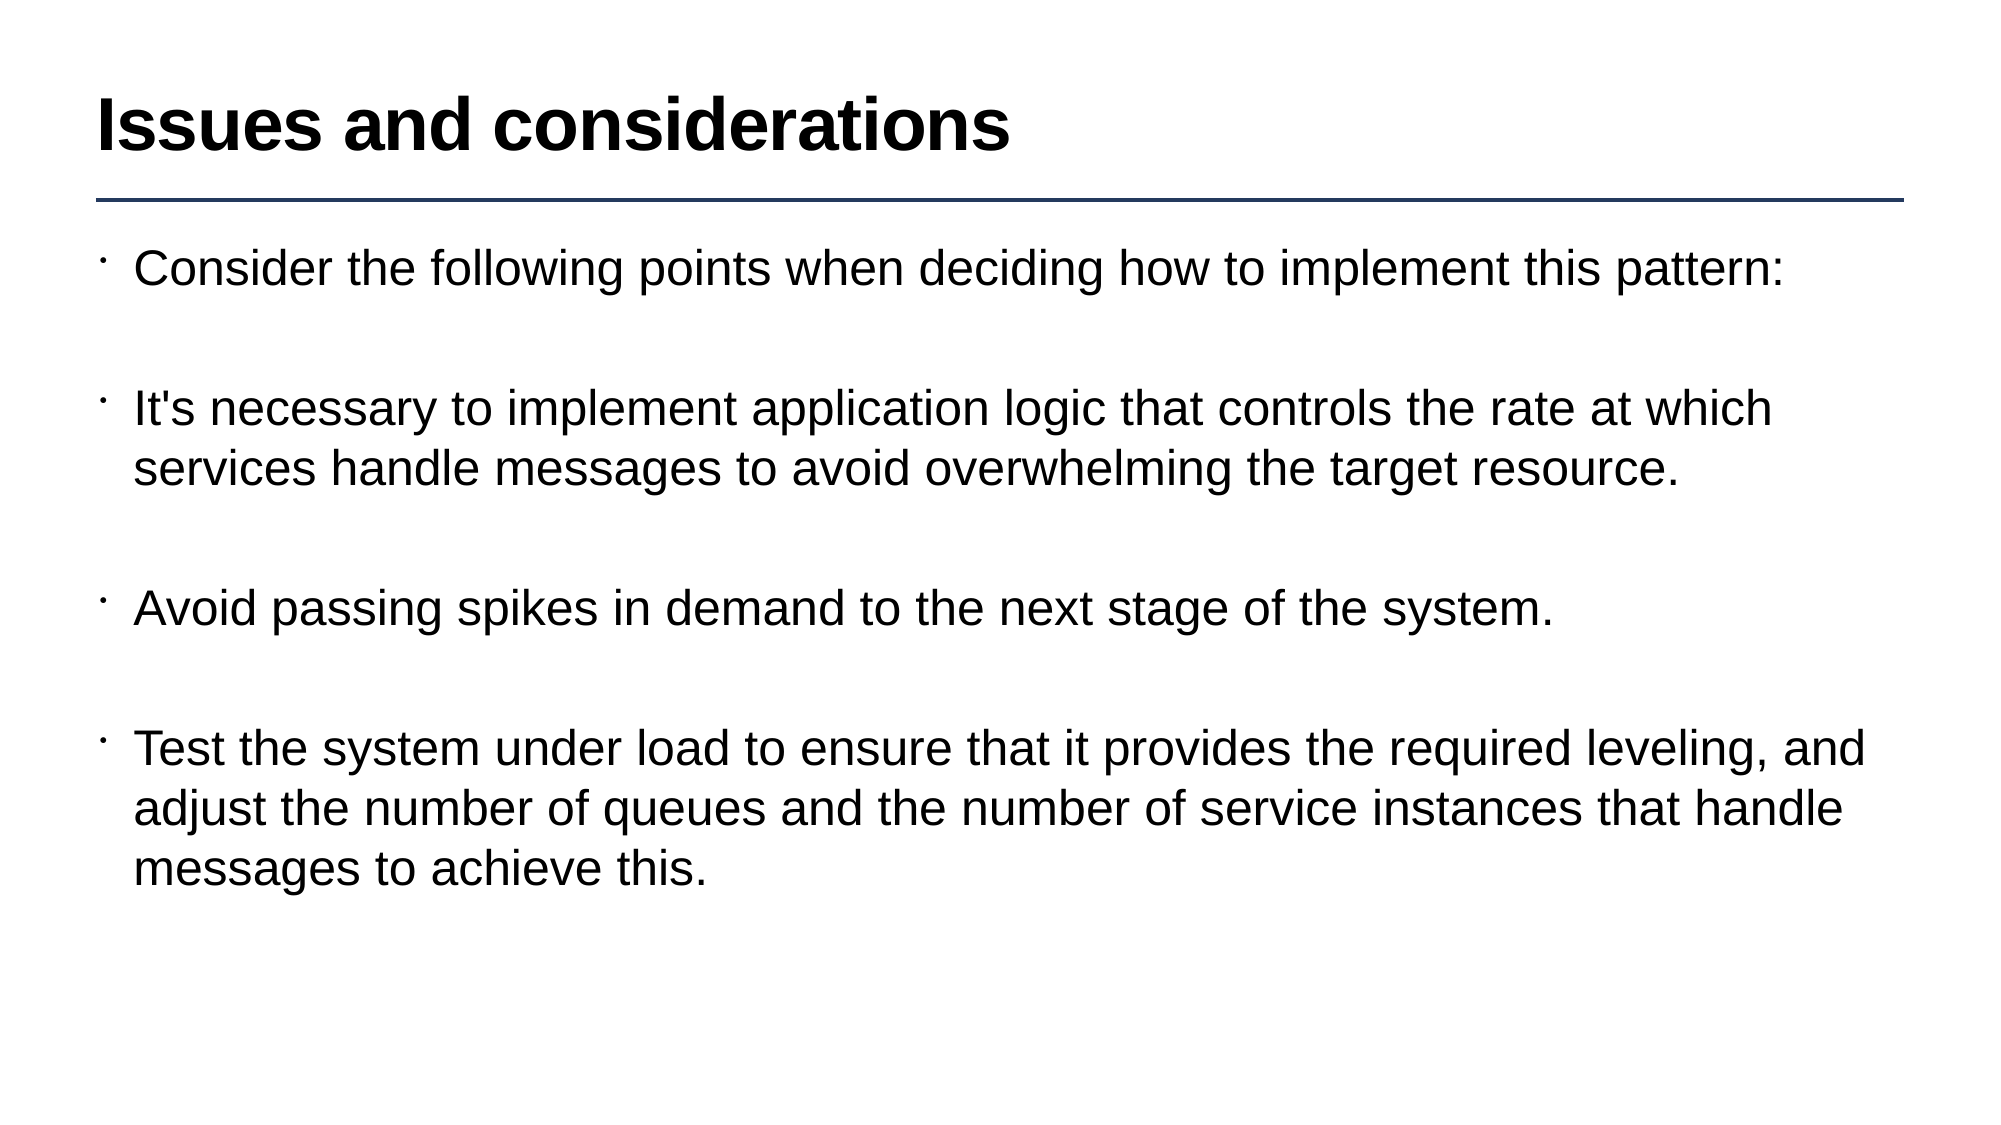

# Issues and considerations
Consider the following points when deciding how to implement this pattern:

It's necessary to implement application logic that controls the rate at which services handle messages to avoid overwhelming the target resource.

Avoid passing spikes in demand to the next stage of the system.

Test the system under load to ensure that it provides the required leveling, and adjust the number of queues and the number of service instances that handle messages to achieve this.